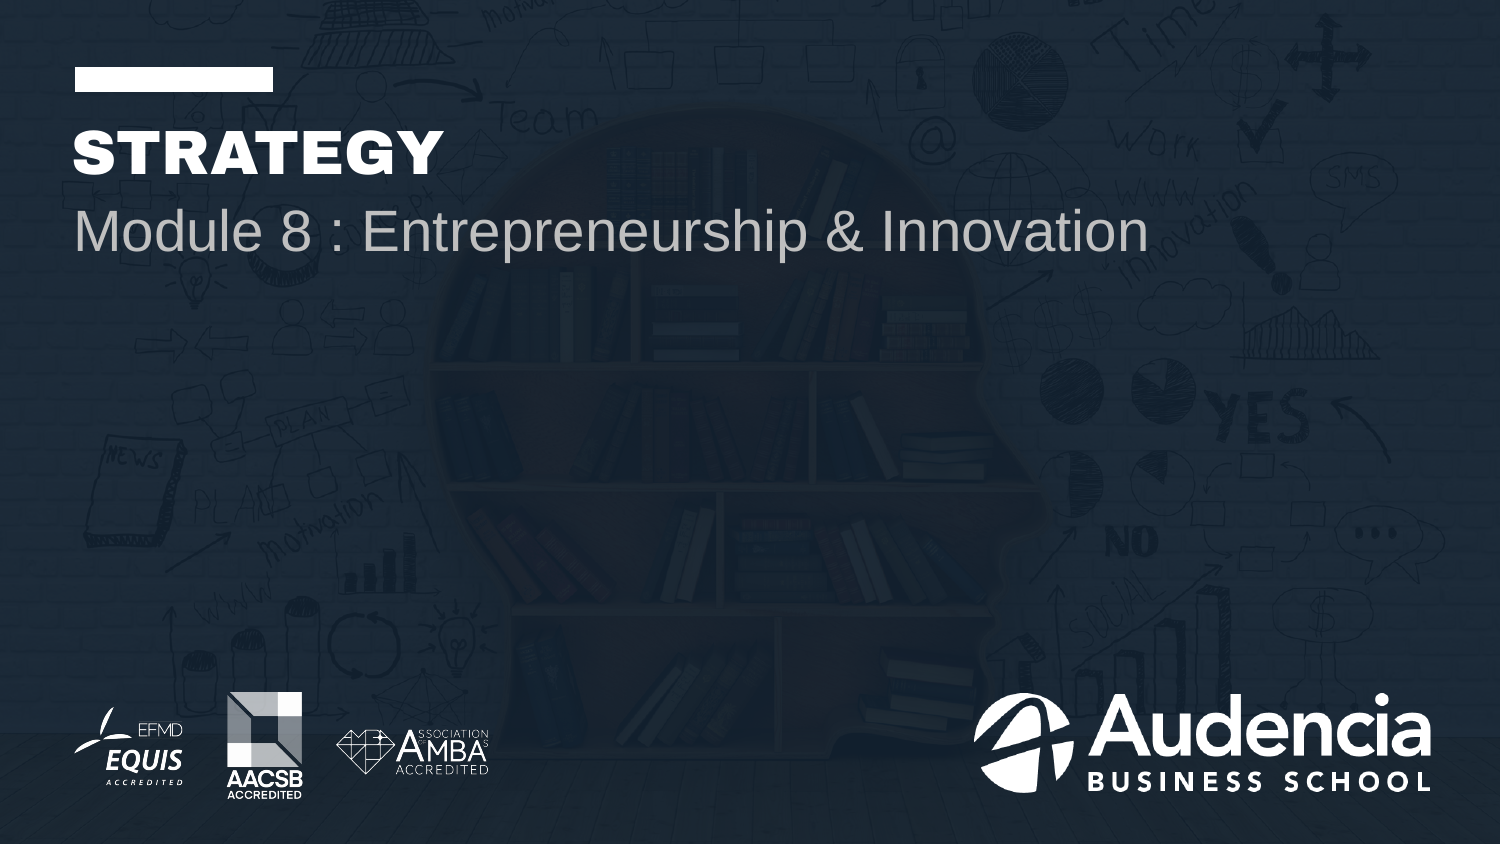

# Strategy
Module 8 : Entrepreneurship & Innovation